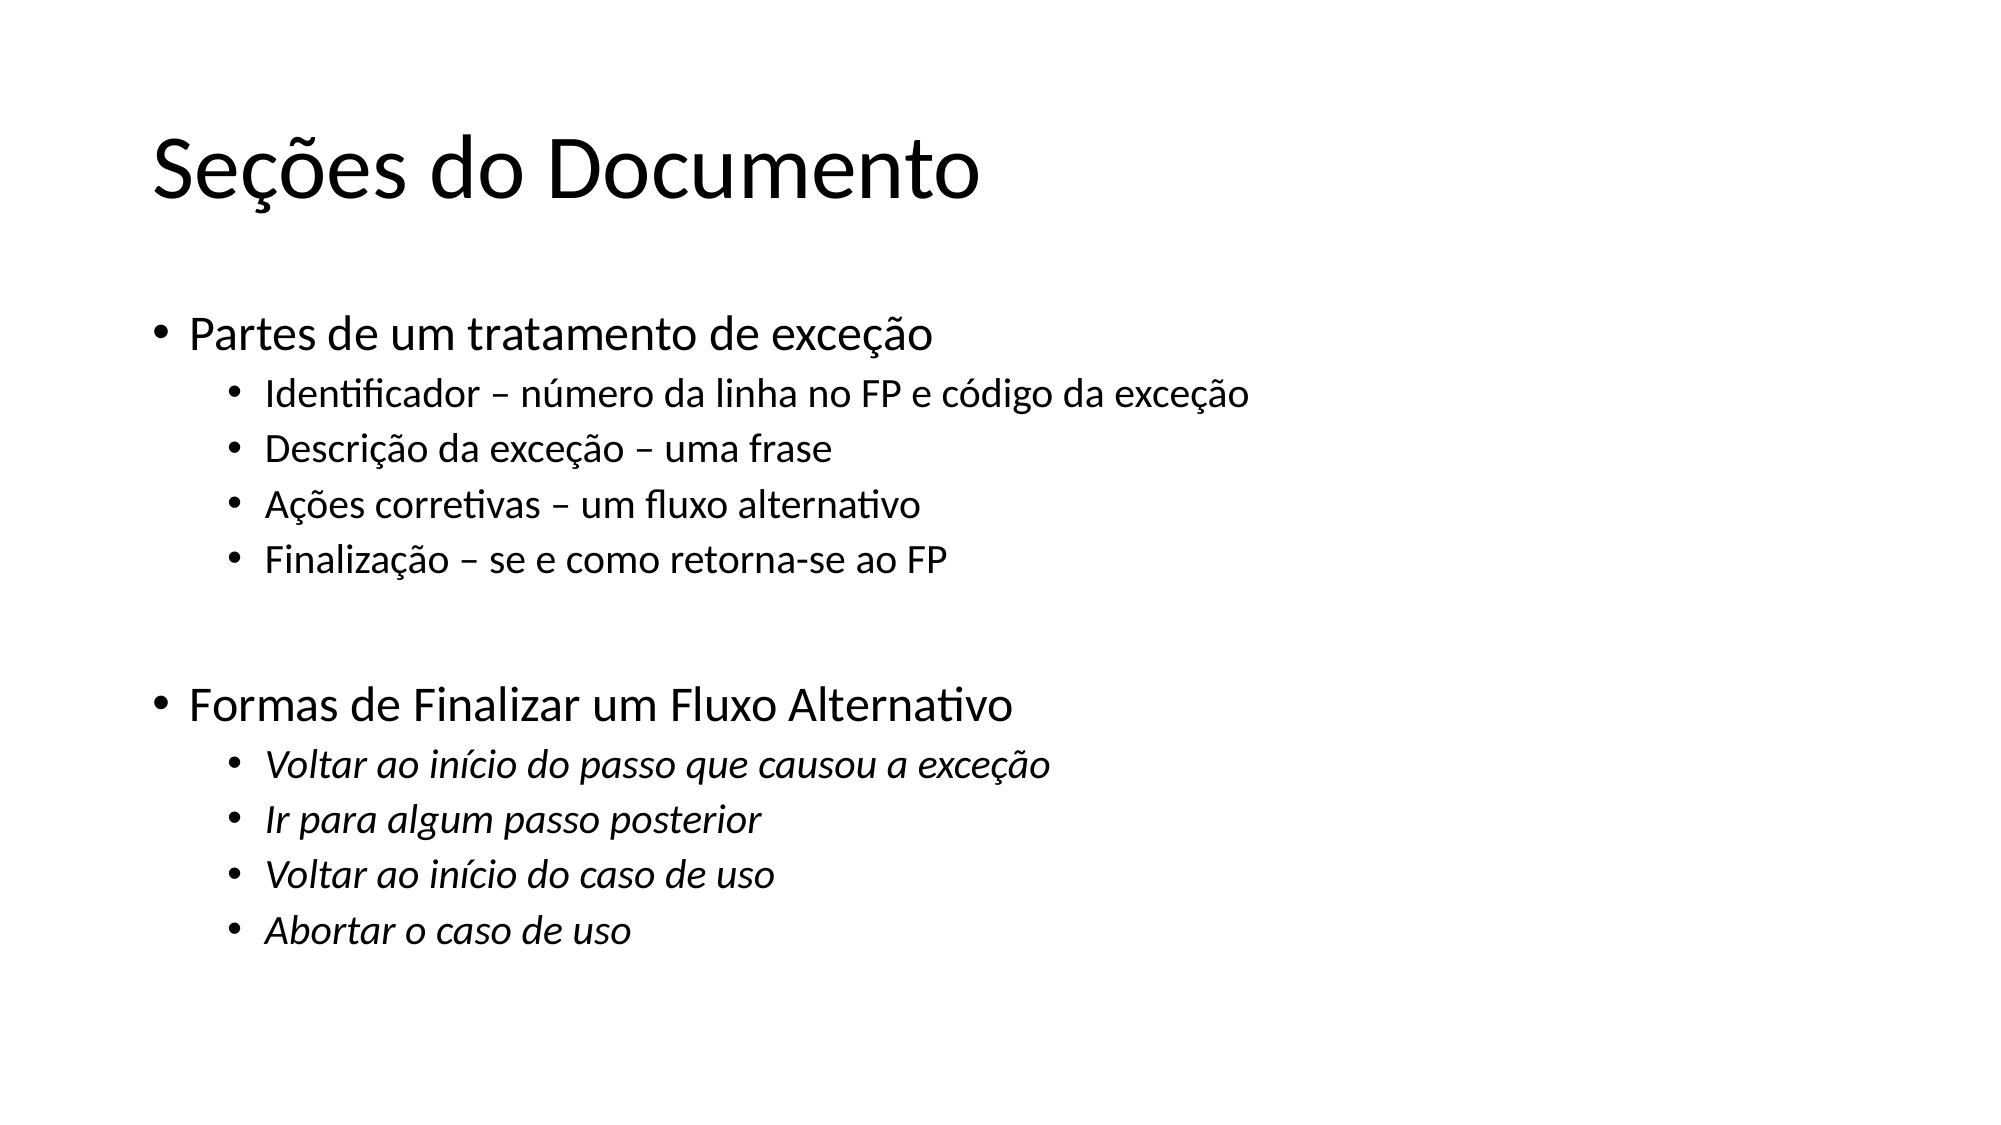

# Seções do Documento
Partes de um tratamento de exceção
Identificador – número da linha no FP e código da exceção
Descrição da exceção – uma frase
Ações corretivas – um fluxo alternativo
Finalização – se e como retorna-se ao FP

Formas de Finalizar um Fluxo Alternativo
Voltar ao início do passo que causou a exceção
Ir para algum passo posterior
Voltar ao início do caso de uso
Abortar o caso de uso